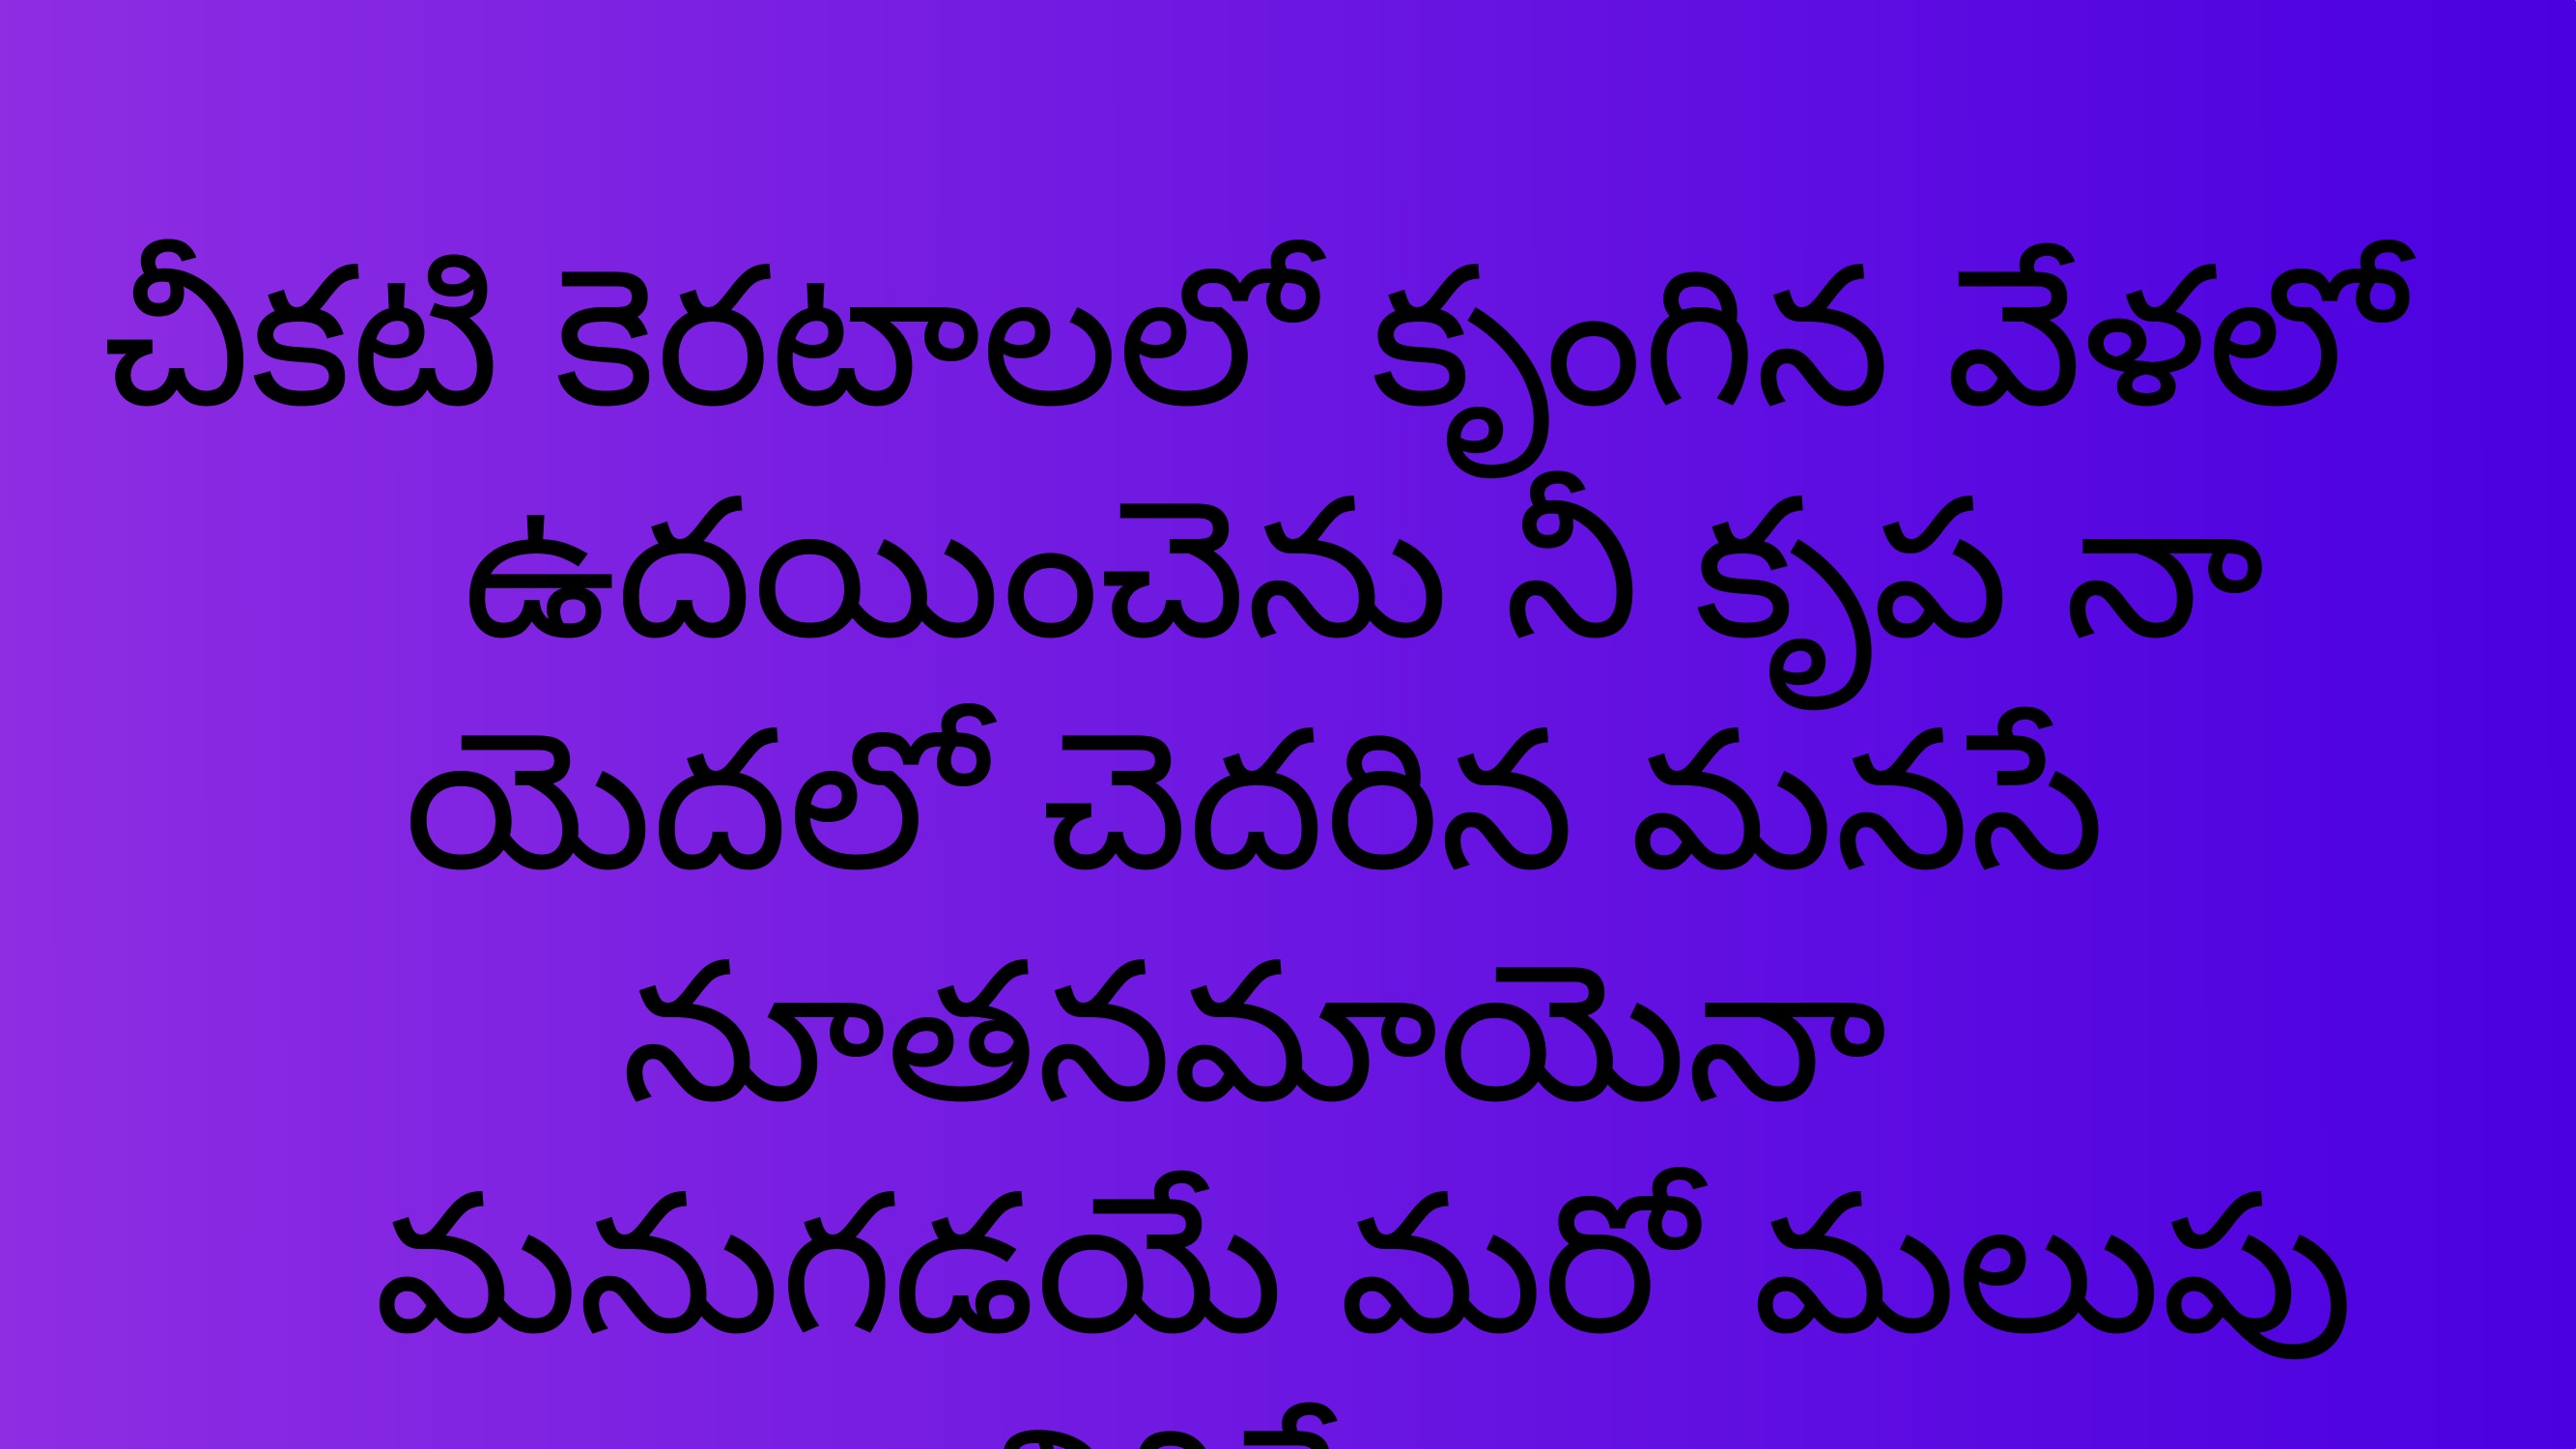

చీకటి కెరటాలలో కృంగిన వేళలో
    ఉదయించెను నీ కృప నా యెదలో చెదరిన మనసే నూతనమాయెనా
    మనుగడయే మరో మలుపు తిరిగేనా